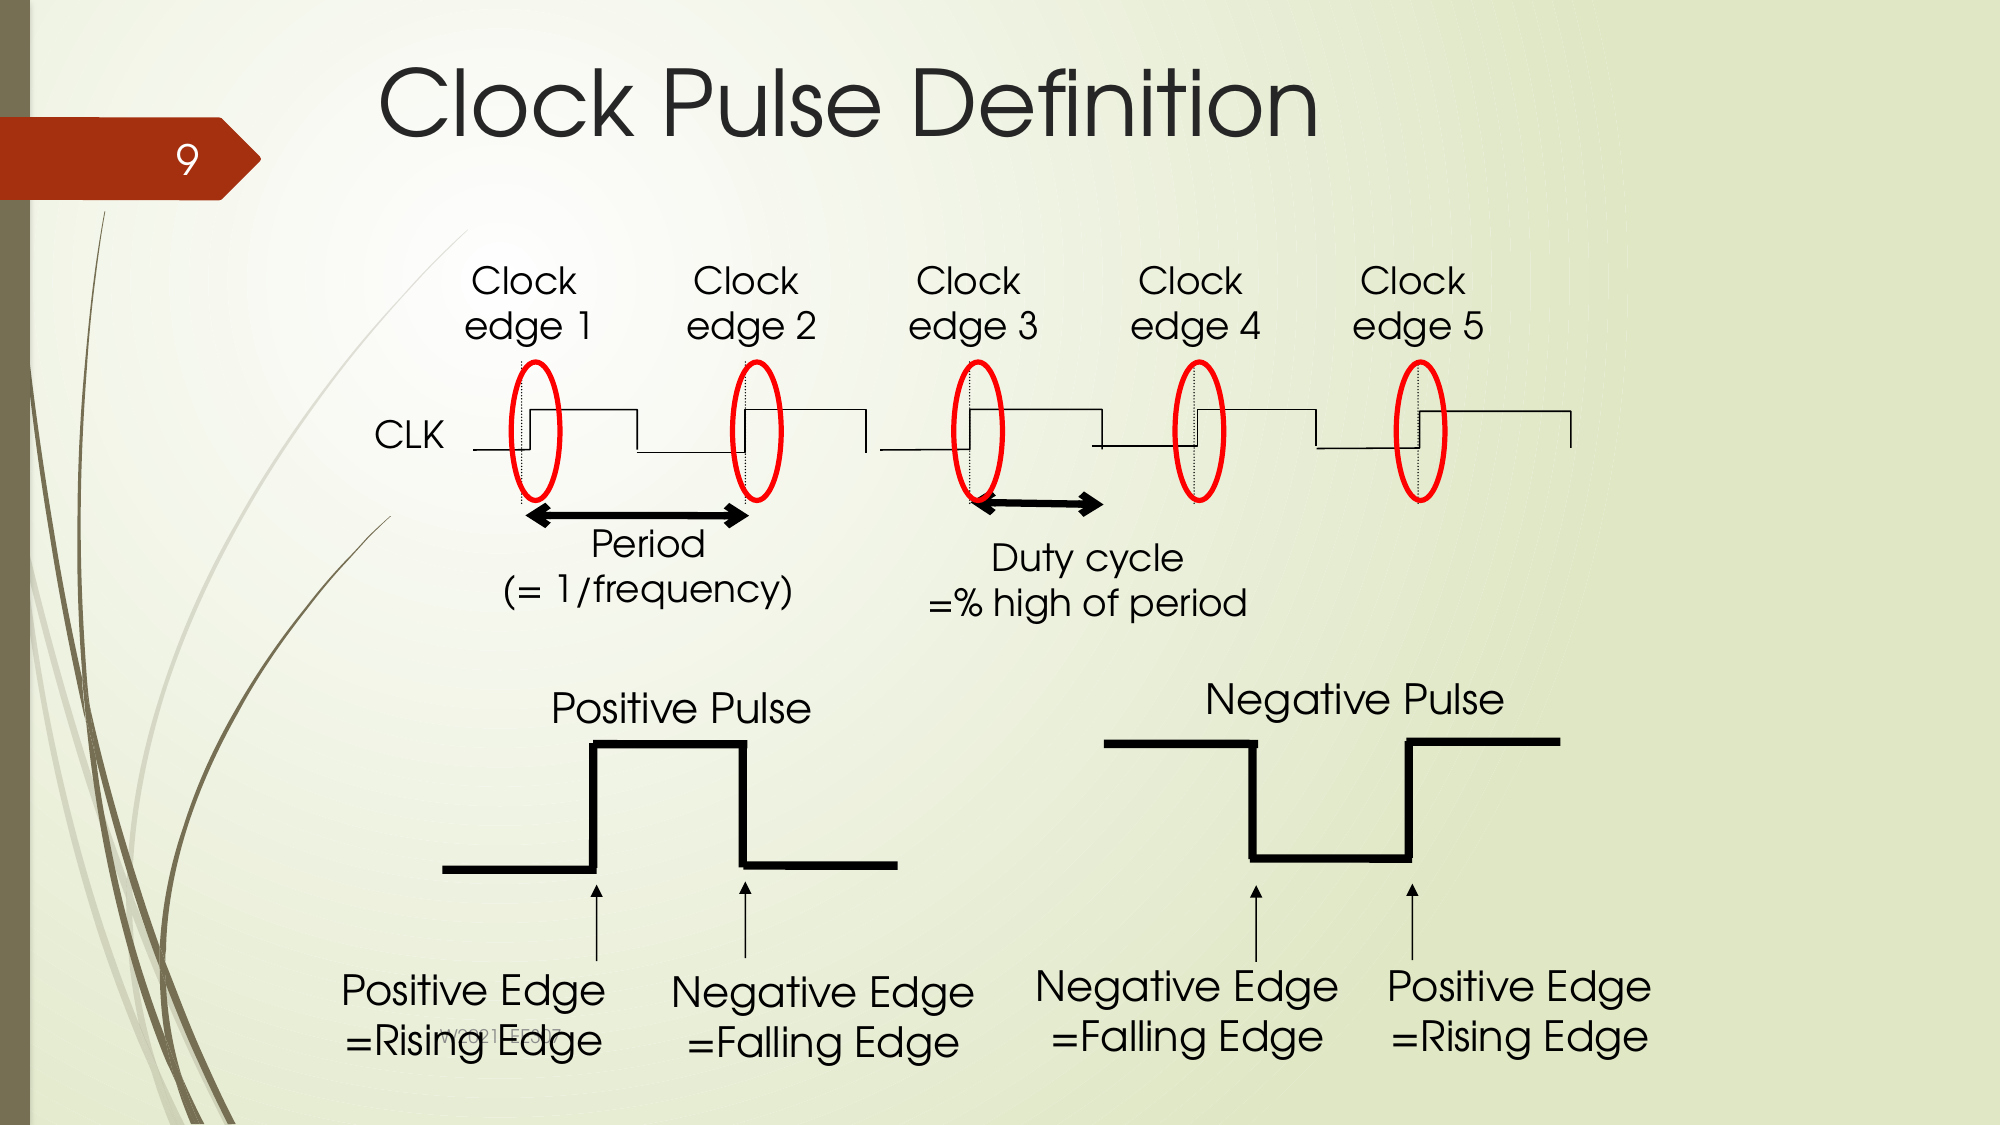

# Clock Pulse Definition
9
Clock
edge 1
Clock
edge 2
Clock
edge 3
Clock
edge 4
Clock
edge 5

CLK

Period
(= 1/frequency)
Duty cycle
=% high of period
Negative Pulse

Positive Edge
=Rising Edge
Negative Edge
=Falling Edge
Positive Pulse

Positive Edge
=Rising Edge
Negative Edge
=Falling Edge

W2021: EE307